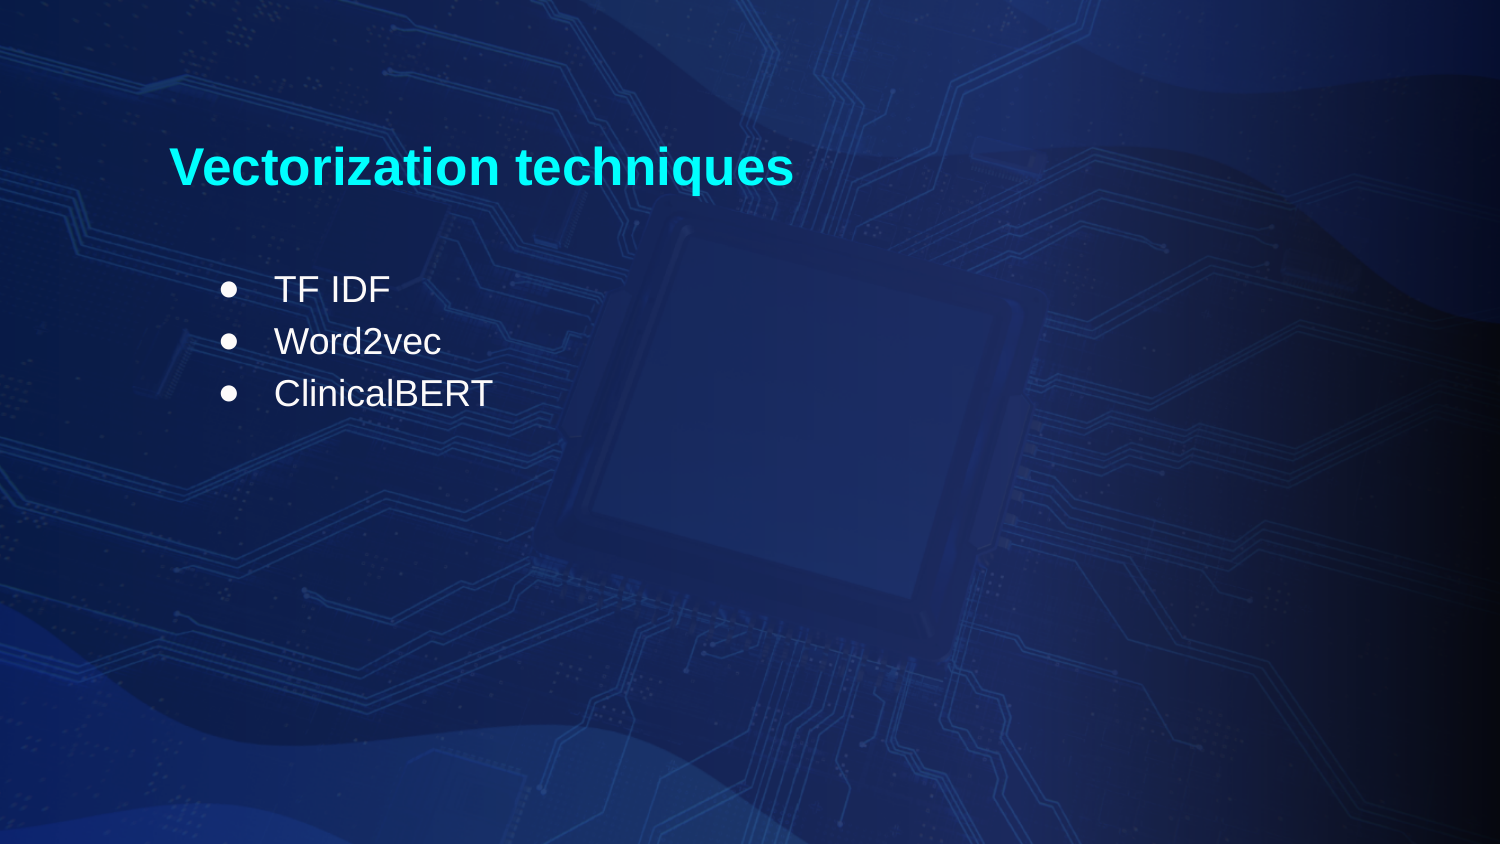

# Vectorization techniques
TF IDF
Word2vec
ClinicalBERT